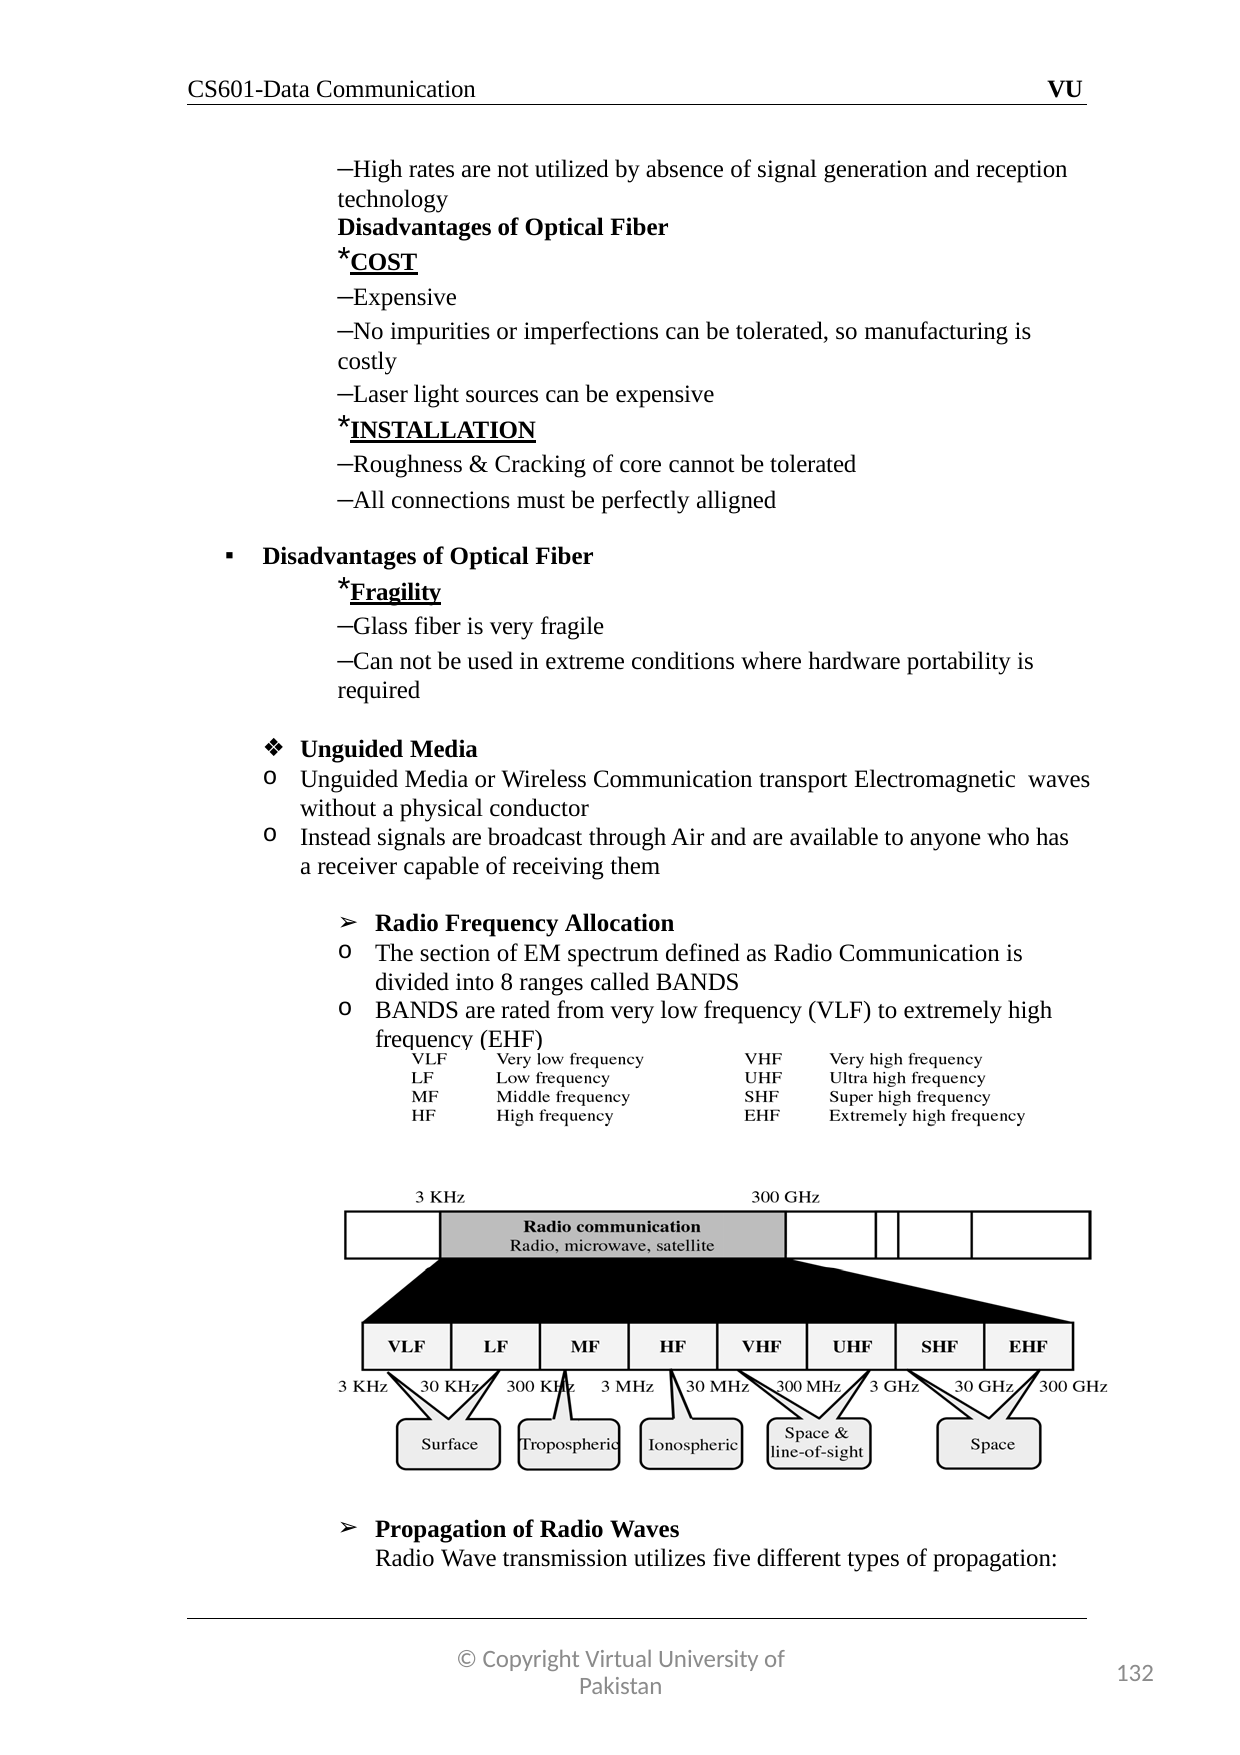

CS601-Data Communication
VU

–High rates are not utilized by absence of signal generation and reception  technology
Disadvantages of Optical Fiber
*COST
–Expensive
–No impurities or imperfections can be tolerated, so manufacturing is  costly
–Laser light sources can be expensive
*INSTALLATION
–Roughness & Cracking of core cannot be tolerated
–All connections must be perfectly alligned
Disadvantages of Optical Fiber
*Fragility
–Glass fiber is very fragile
–Can not be used in extreme conditions where hardware portability is  required

Unguided Media
Unguided Media or Wireless Communication transport Electromagnetic  waves without a physical conductor
Instead signals are broadcast through Air and are available to anyone who has  a receiver capable of receiving them

Radio Frequency Allocation
The section of EM spectrum defined as Radio Communication is  divided into 8 ranges called BANDS
BANDS are rated from very low frequency (VLF) to extremely high  frequency (EHF)

Propagation of Radio Waves
Radio Wave transmission utilizes five different types of propagation:

© Copyright Virtual University of Pakistan
132